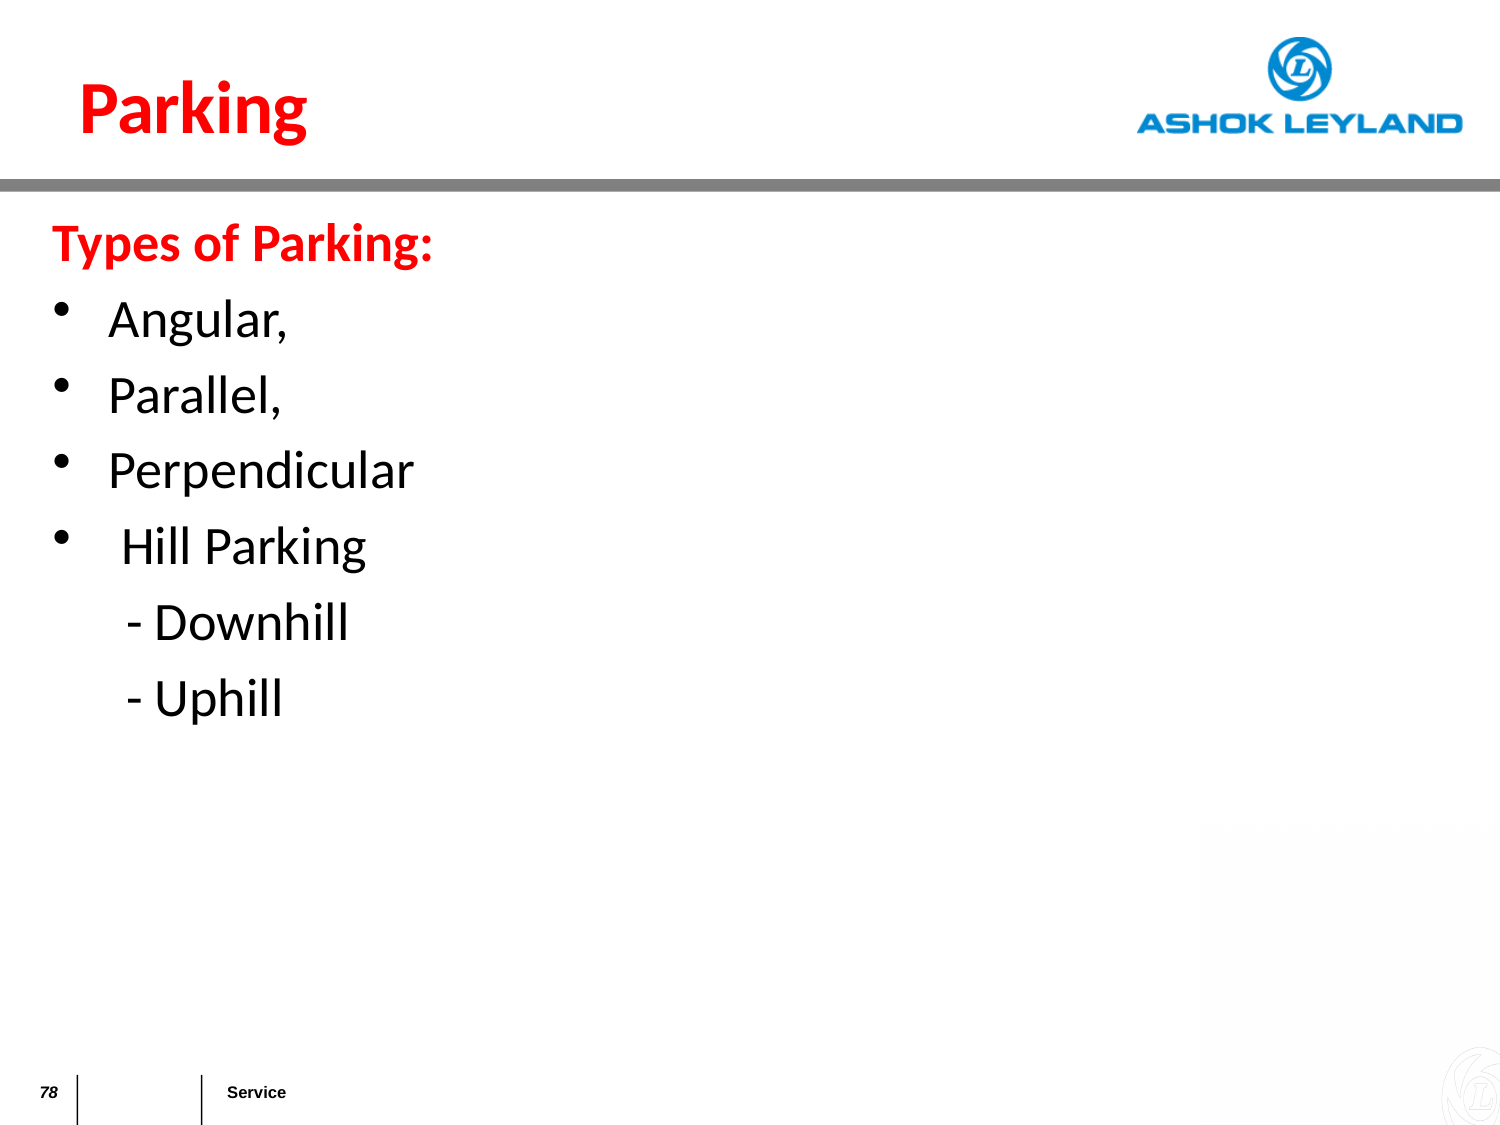

# Parking
Types of Parking:
Angular,
Parallel,
Perpendicular
 Hill Parking
      - Downhill
      - Uphill